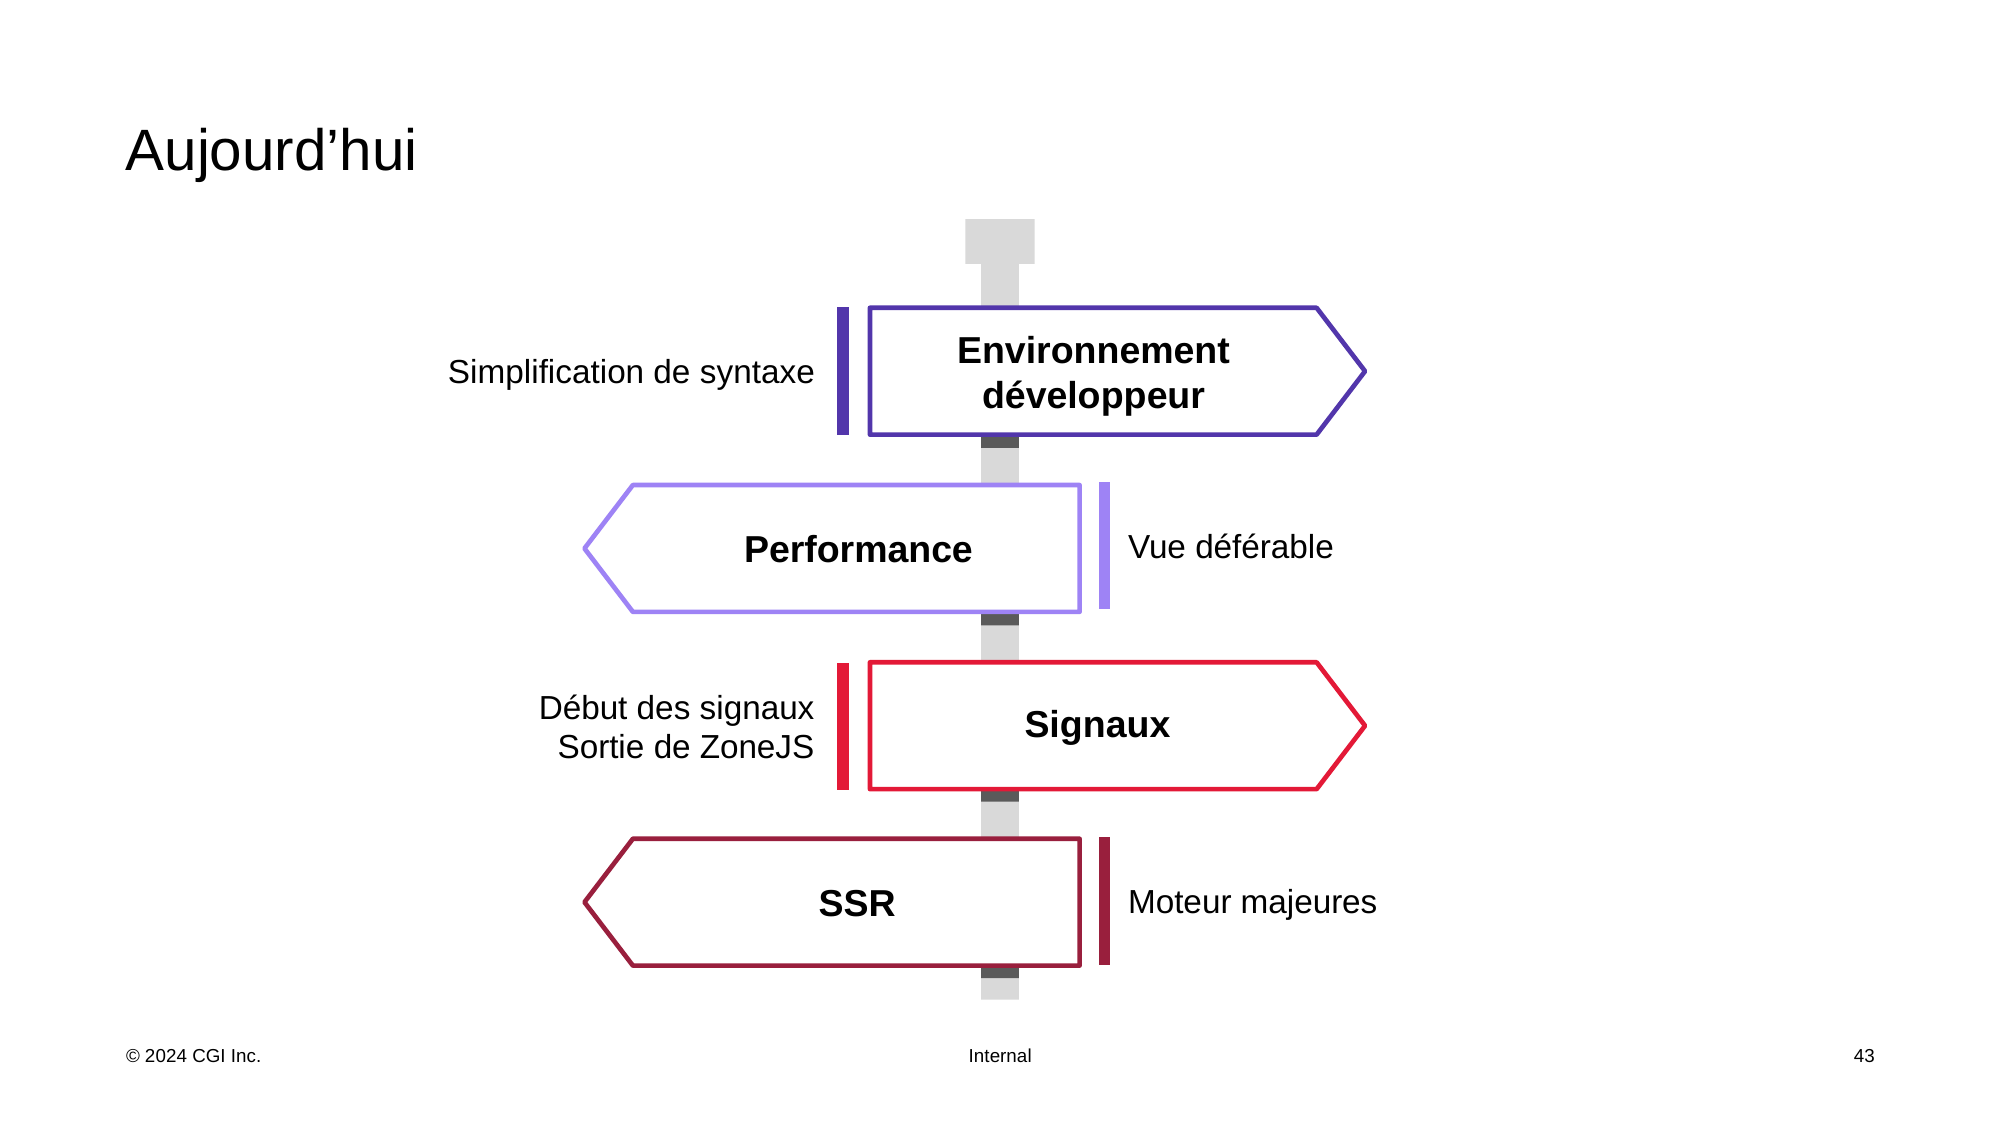

# Aujourd’hui

| Simplification de syntaxe |  |
| --- | --- |
Environnement développeur
|  | Vue déférable |
| --- | --- |
Performance
Signaux
| Début des signaux Sortie de ZoneJS |  |
| --- | --- |
|  | Moteur majeures |
| --- | --- |
SSR